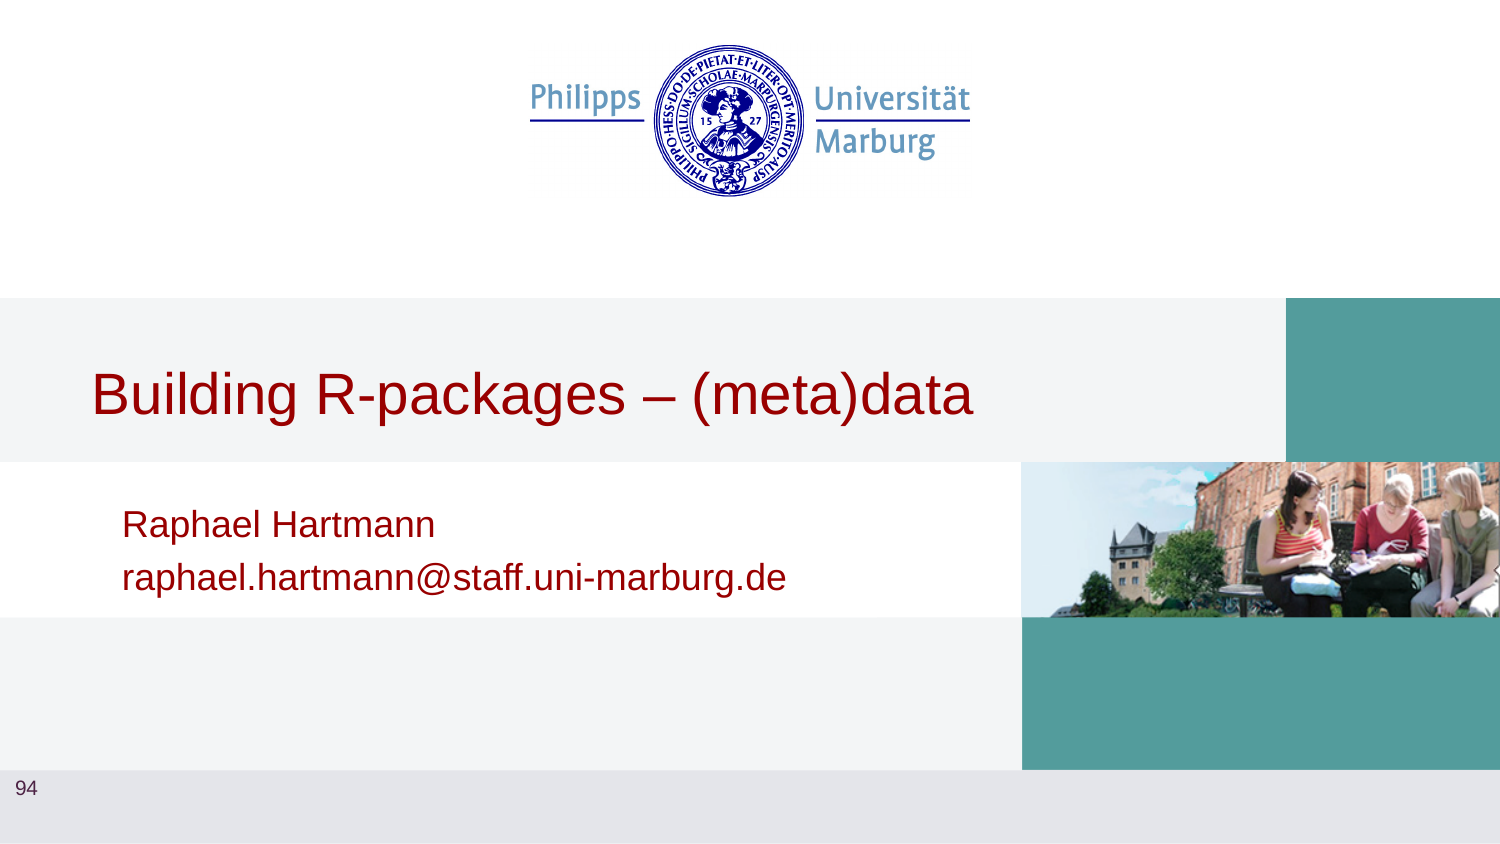

# Building R-packages – (meta)data
Raphael Hartmann
raphael.hartmann@staff.uni-marburg.de

94